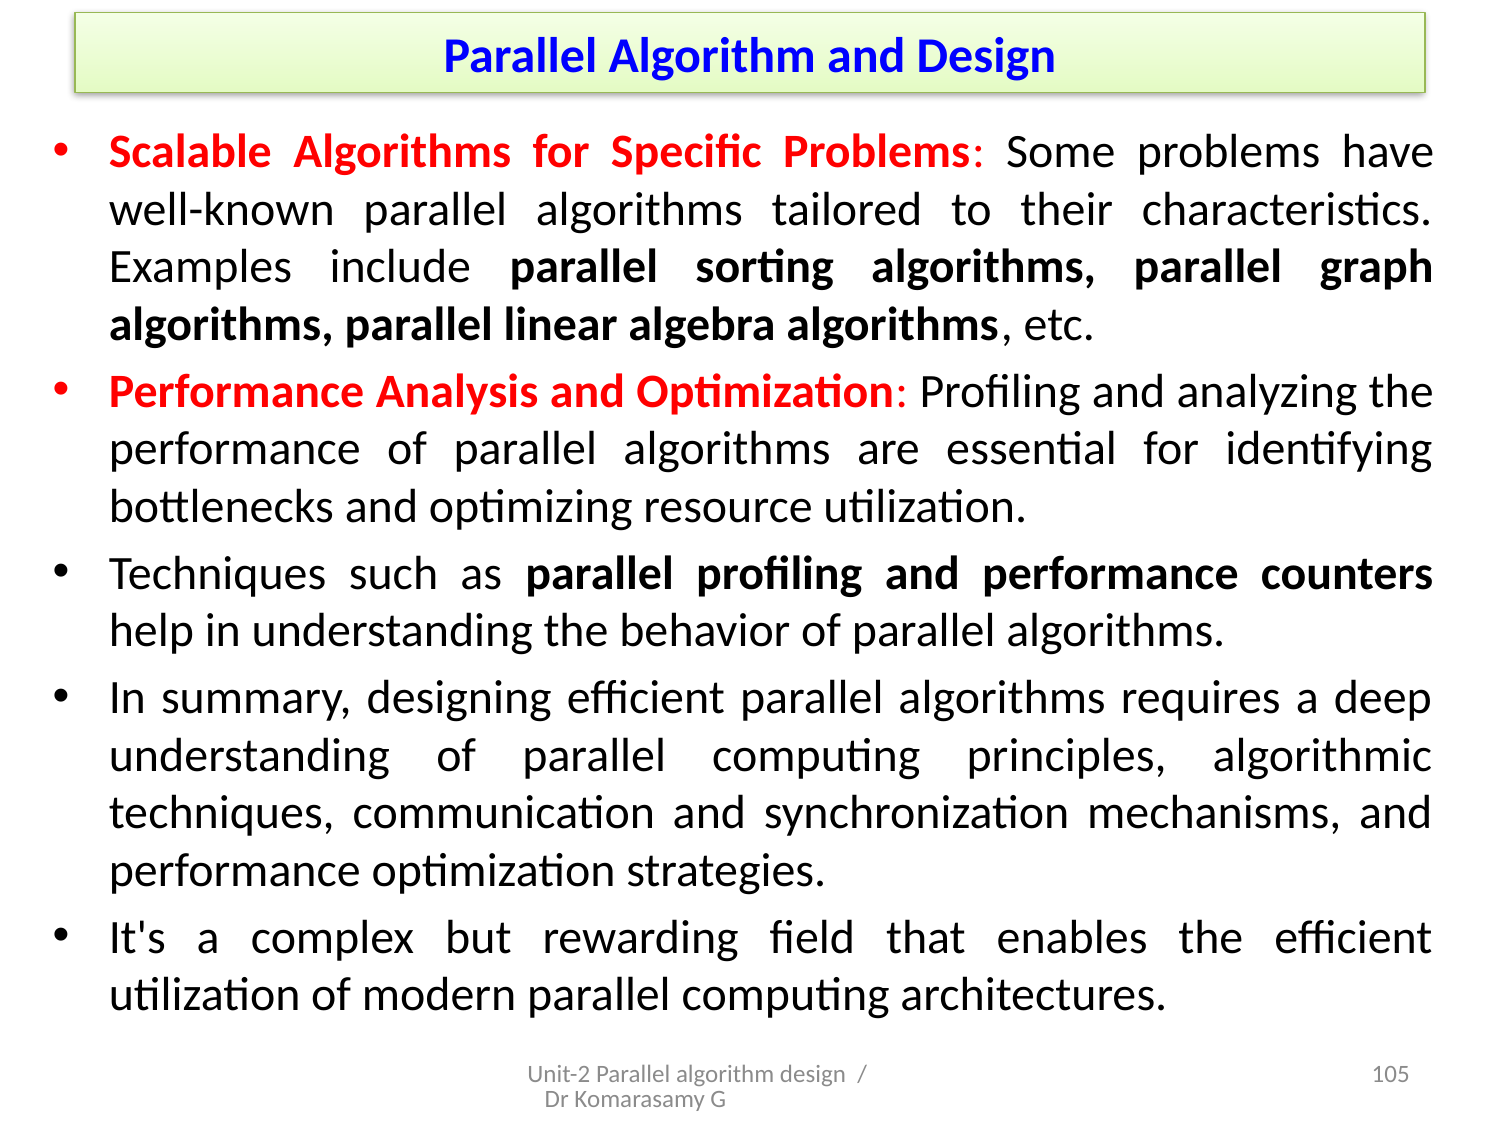

# Parallel Algorithm and Design
Scalable Algorithms for Specific Problems: Some problems have well-known parallel algorithms tailored to their characteristics. Examples include parallel sorting algorithms, parallel graph algorithms, parallel linear algebra algorithms, etc.
Performance Analysis and Optimization: Profiling and analyzing the performance of parallel algorithms are essential for identifying bottlenecks and optimizing resource utilization.
Techniques such as parallel profiling and performance counters help in understanding the behavior of parallel algorithms.
In summary, designing efficient parallel algorithms requires a deep understanding of parallel computing principles, algorithmic techniques, communication and synchronization mechanisms, and performance optimization strategies.
It's a complex but rewarding field that enables the efficient utilization of modern parallel computing architectures.
Unit-2 Parallel algorithm design  /                     Dr Komarasamy G
105